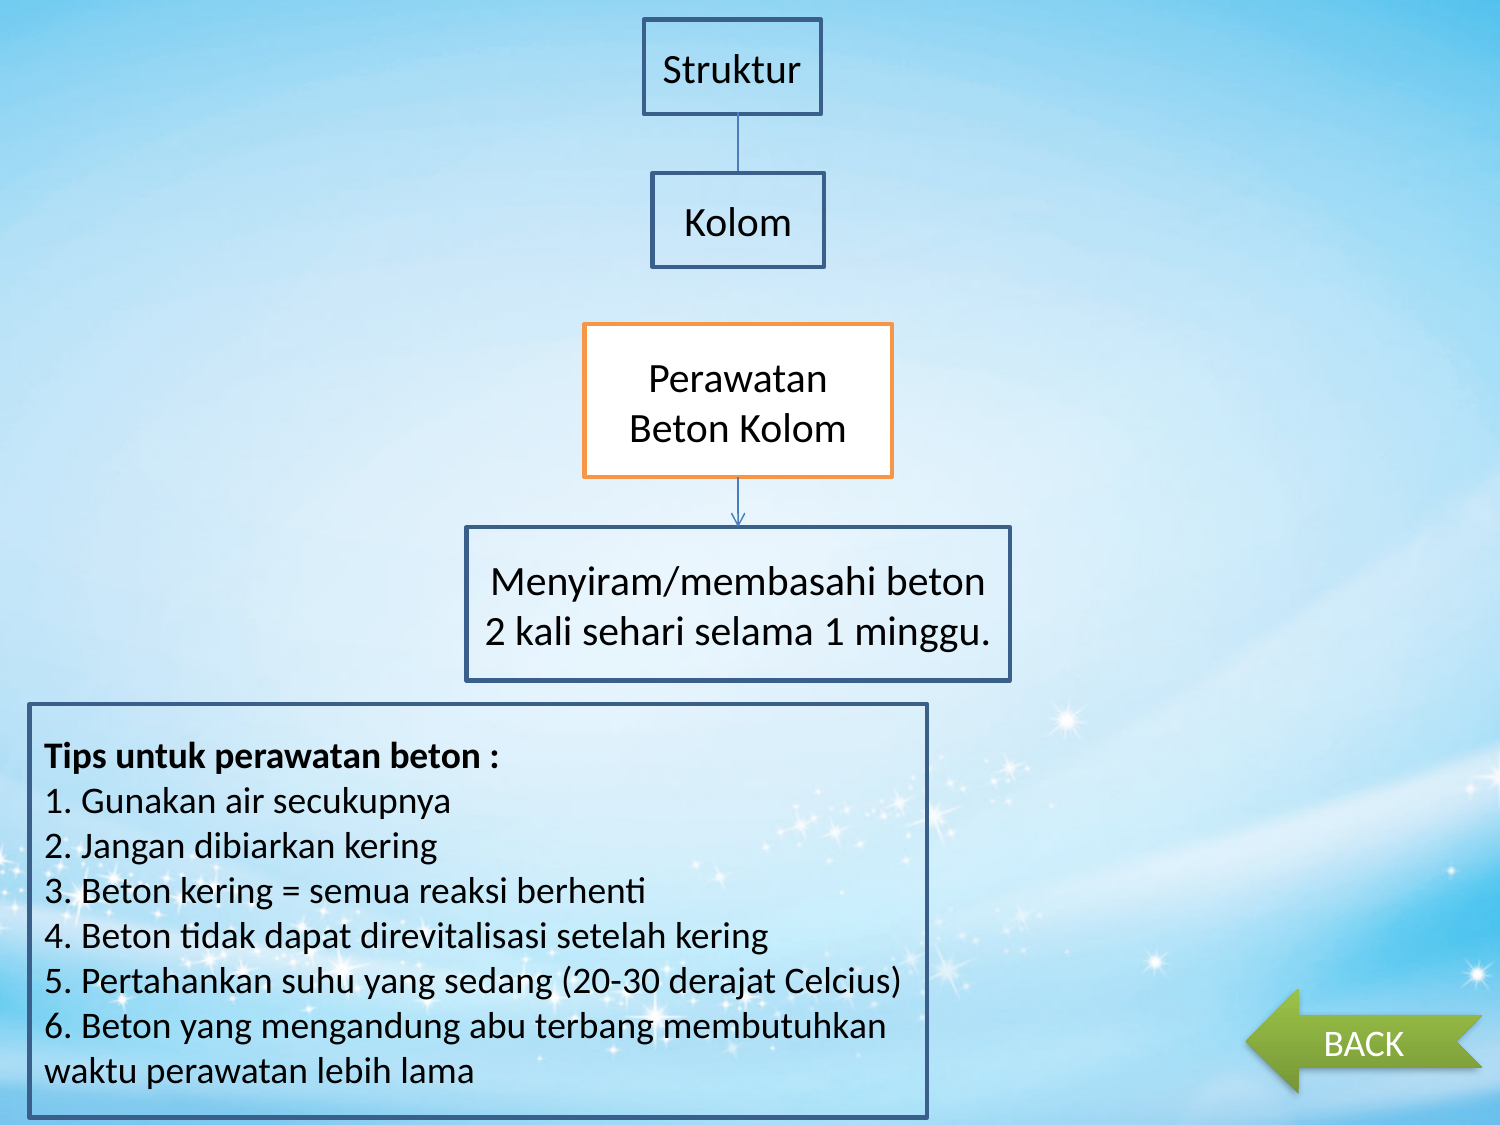

Struktur
Kolom
Perawatan Beton Kolom
Menyiram/membasahi beton 2 kali sehari selama 1 minggu.
Tips untuk perawatan beton :
1. Gunakan air secukupnya
2. Jangan dibiarkan kering
3. Beton kering = semua reaksi berhenti
4. Beton tidak dapat direvitalisasi setelah kering
5. Pertahankan suhu yang sedang (20-30 derajat Celcius)
6. Beton yang mengandung abu terbang membutuhkan waktu perawatan lebih lama
BACK